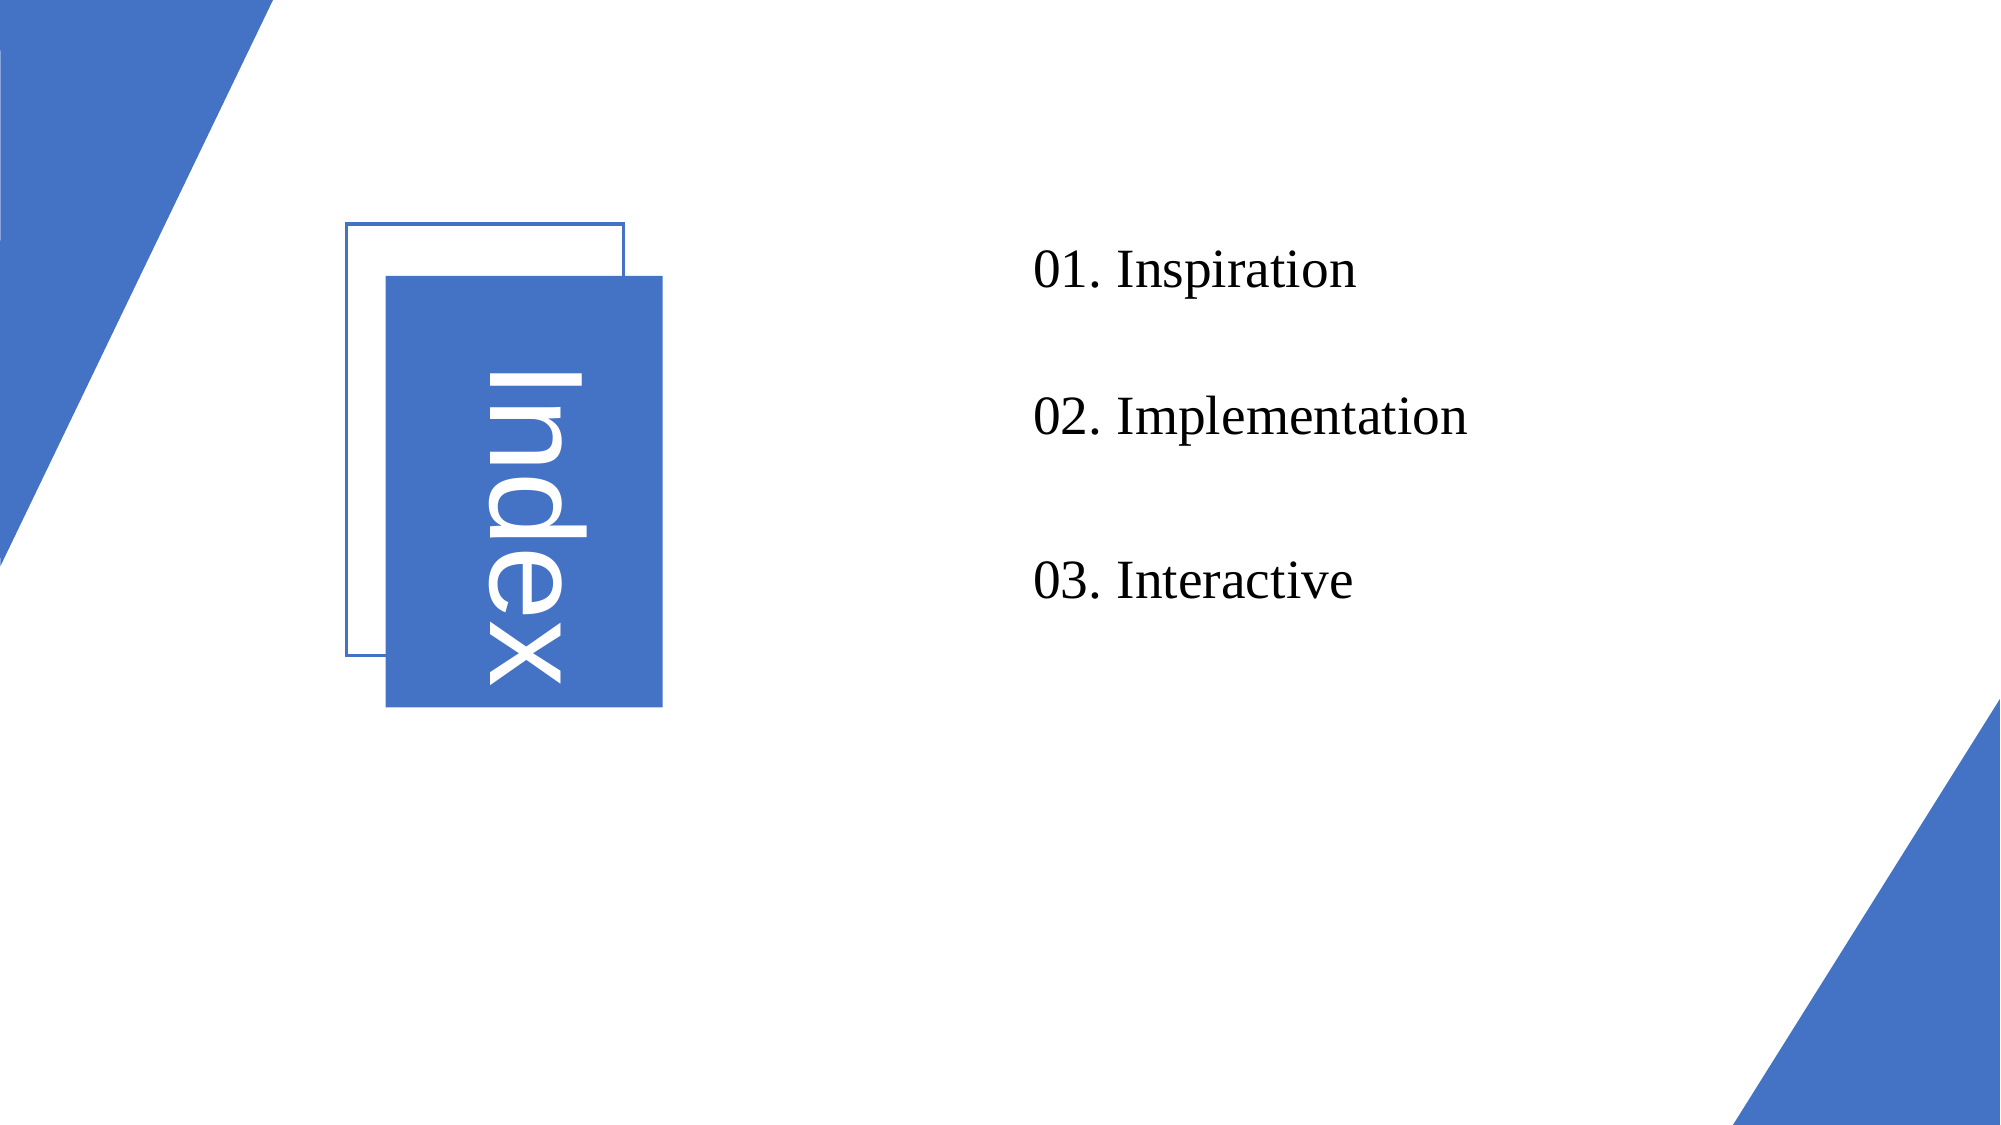

01. Inspiration

Index
02. Implementation
03. Interactive